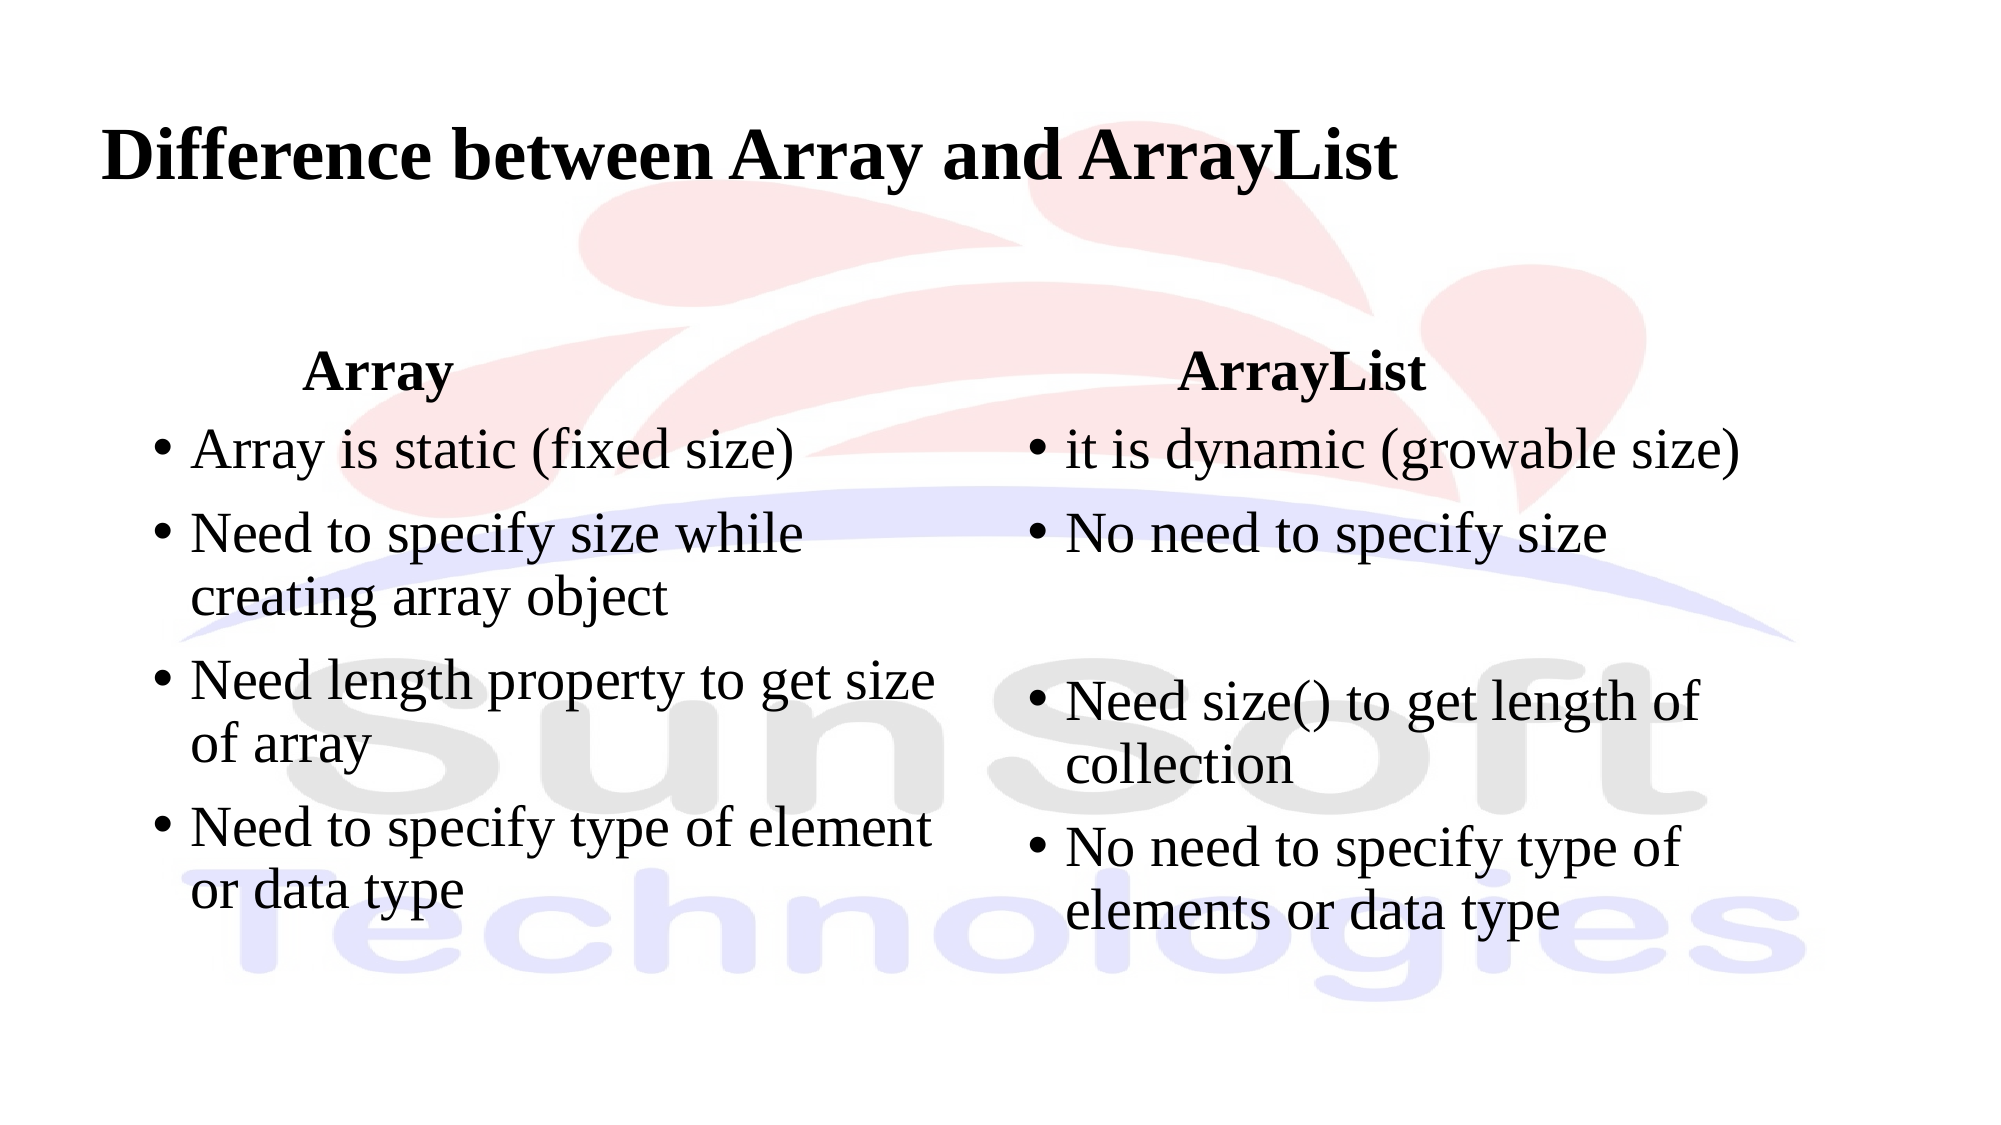

# Difference between Array and ArrayList
	Array
	ArrayList
Array is static (fixed size)
Need to specify size while creating array object
Need length property to get size of array
Need to specify type of element or data type
it is dynamic (growable size)
No need to specify size

Need size() to get length of collection
No need to specify type of elements or data type